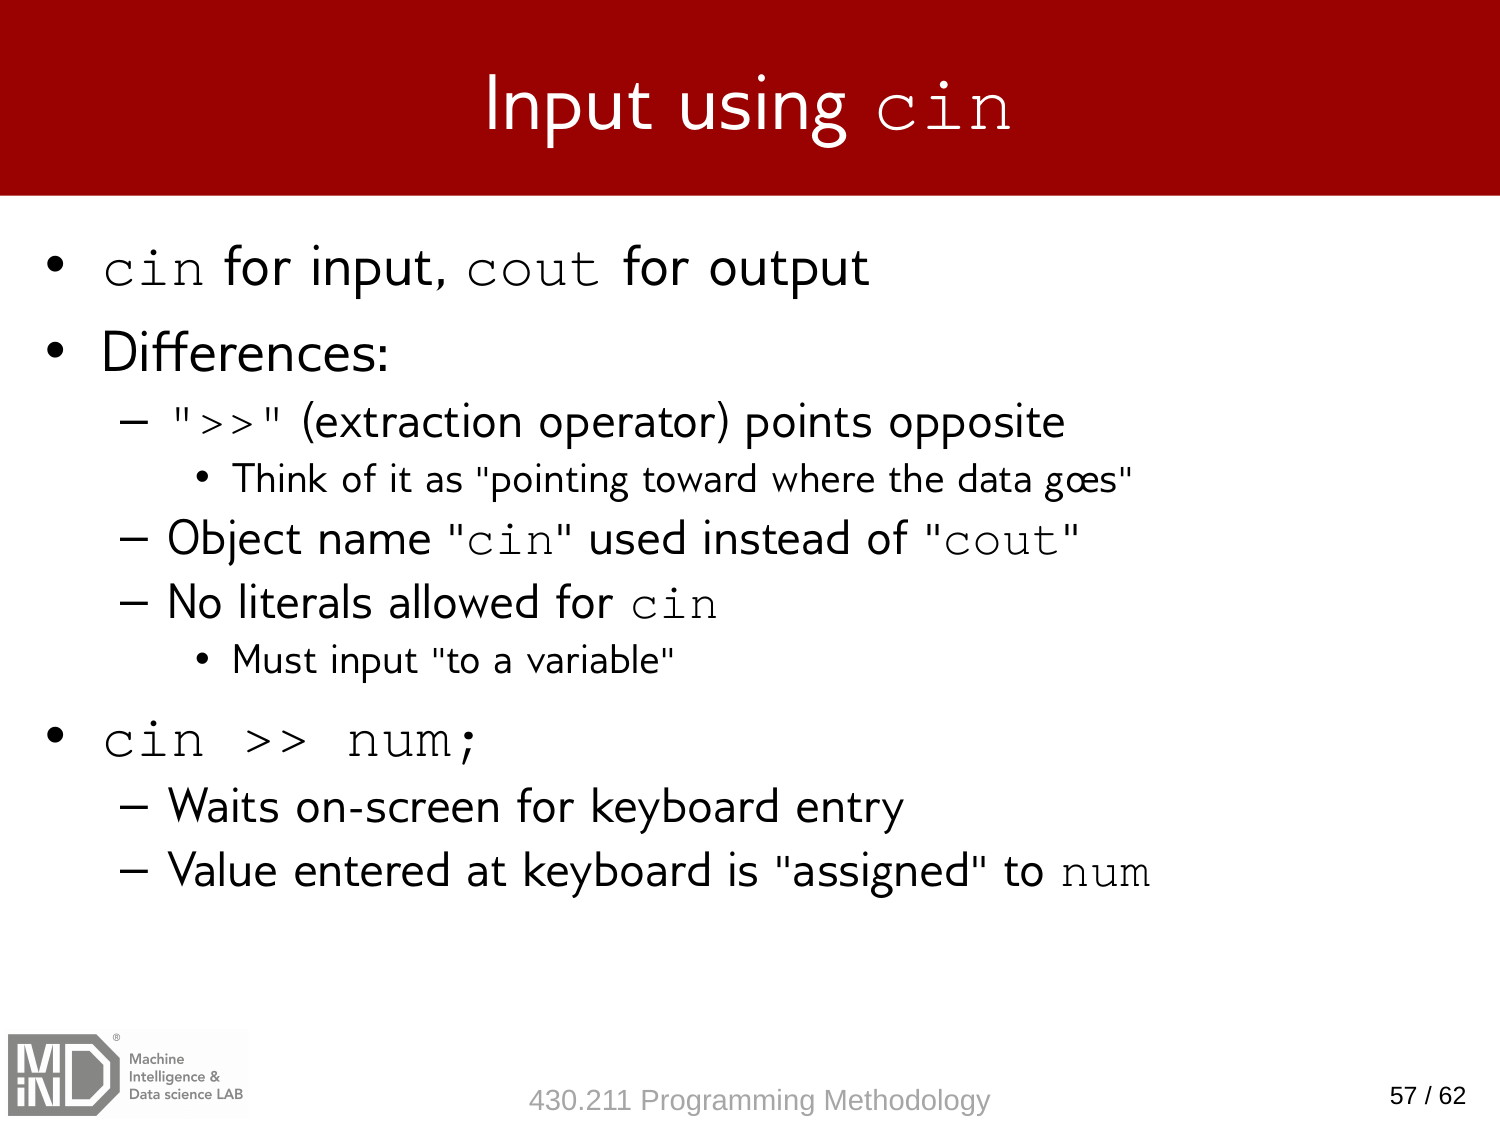

# Input using cin
cin for input, cout for output
Differences:
">>" (extraction operator) points opposite
Think of it as "pointing toward where the data goes"
Object name "cin" used instead of "cout"
No literals allowed for cin
Must input "to a variable"
cin >> num;
Waits on-screen for keyboard entry
Value entered at keyboard is "assigned" to num
57 / 62